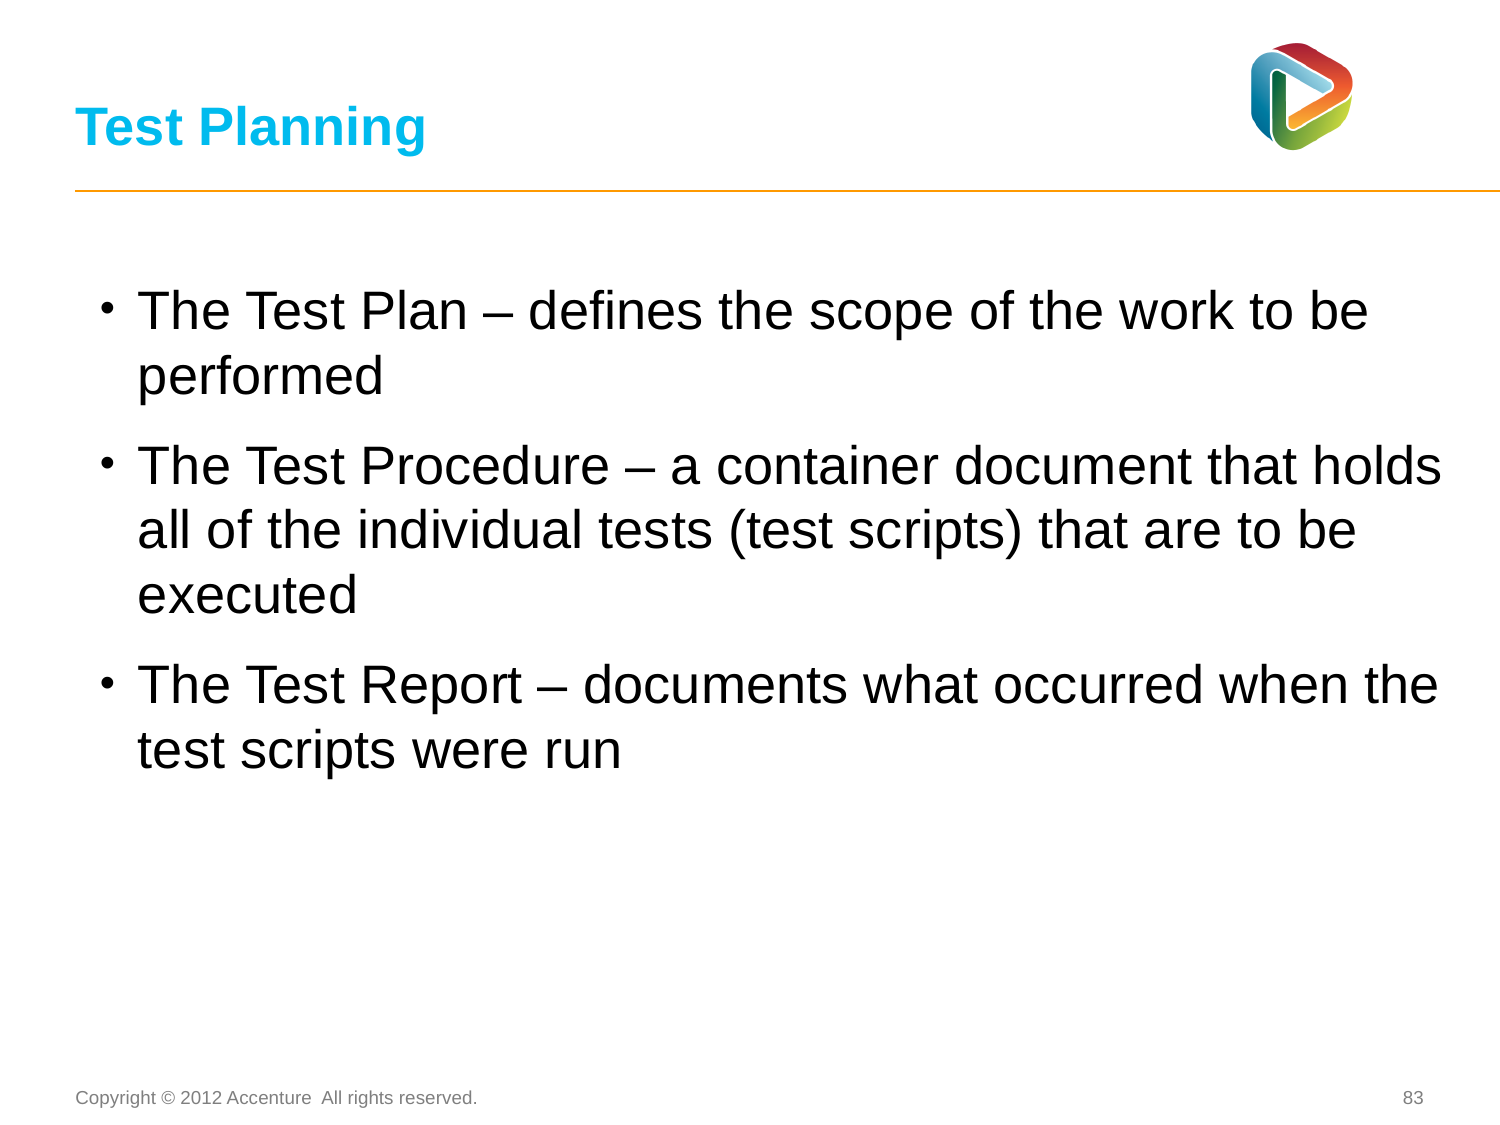

# Test Planning
The Test Plan – defines the scope of the work to be performed
The Test Procedure – a container document that holds all of the individual tests (test scripts) that are to be executed
The Test Report – documents what occurred when the test scripts were run